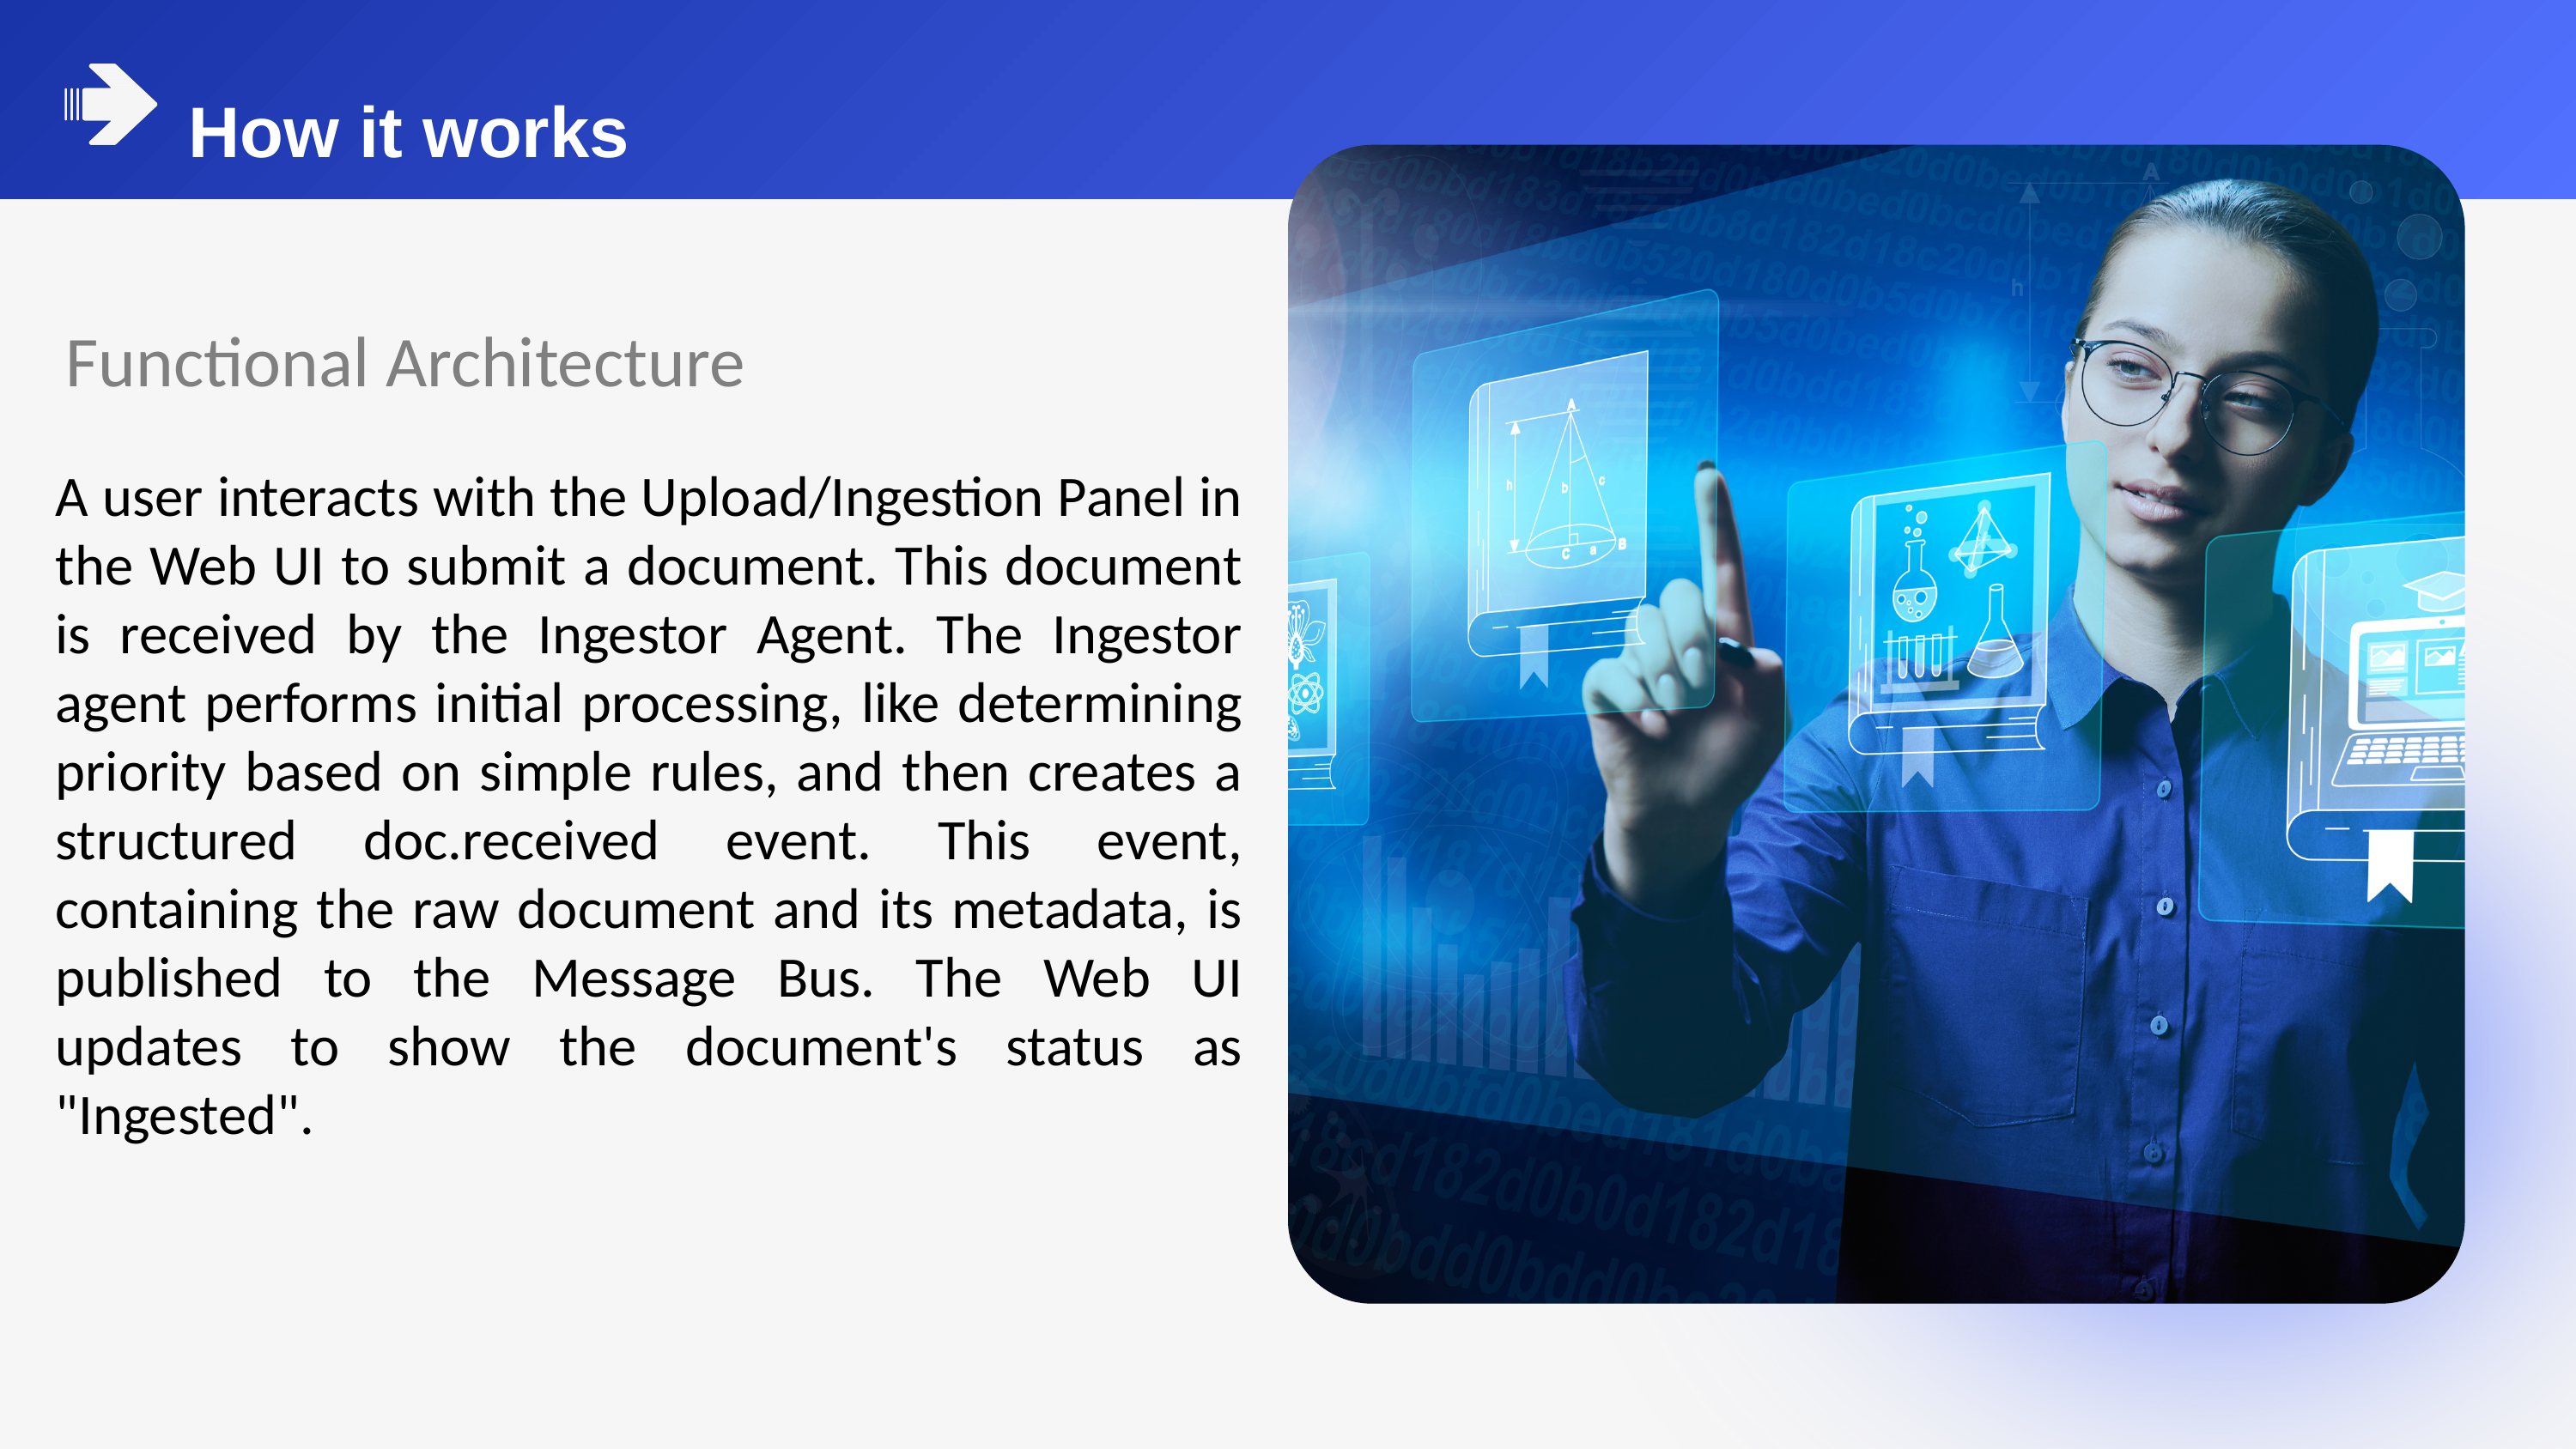

How it works

Functional Architecture
A user interacts with the Upload/Ingestion Panel in the Web UI to submit a document. This document is received by the Ingestor Agent. The Ingestor agent performs initial processing, like determining priority based on simple rules, and then creates a structured doc.received event. This event, containing the raw document and its metadata, is published to the Message Bus. The Web UI updates to show the document's status as "Ingested".